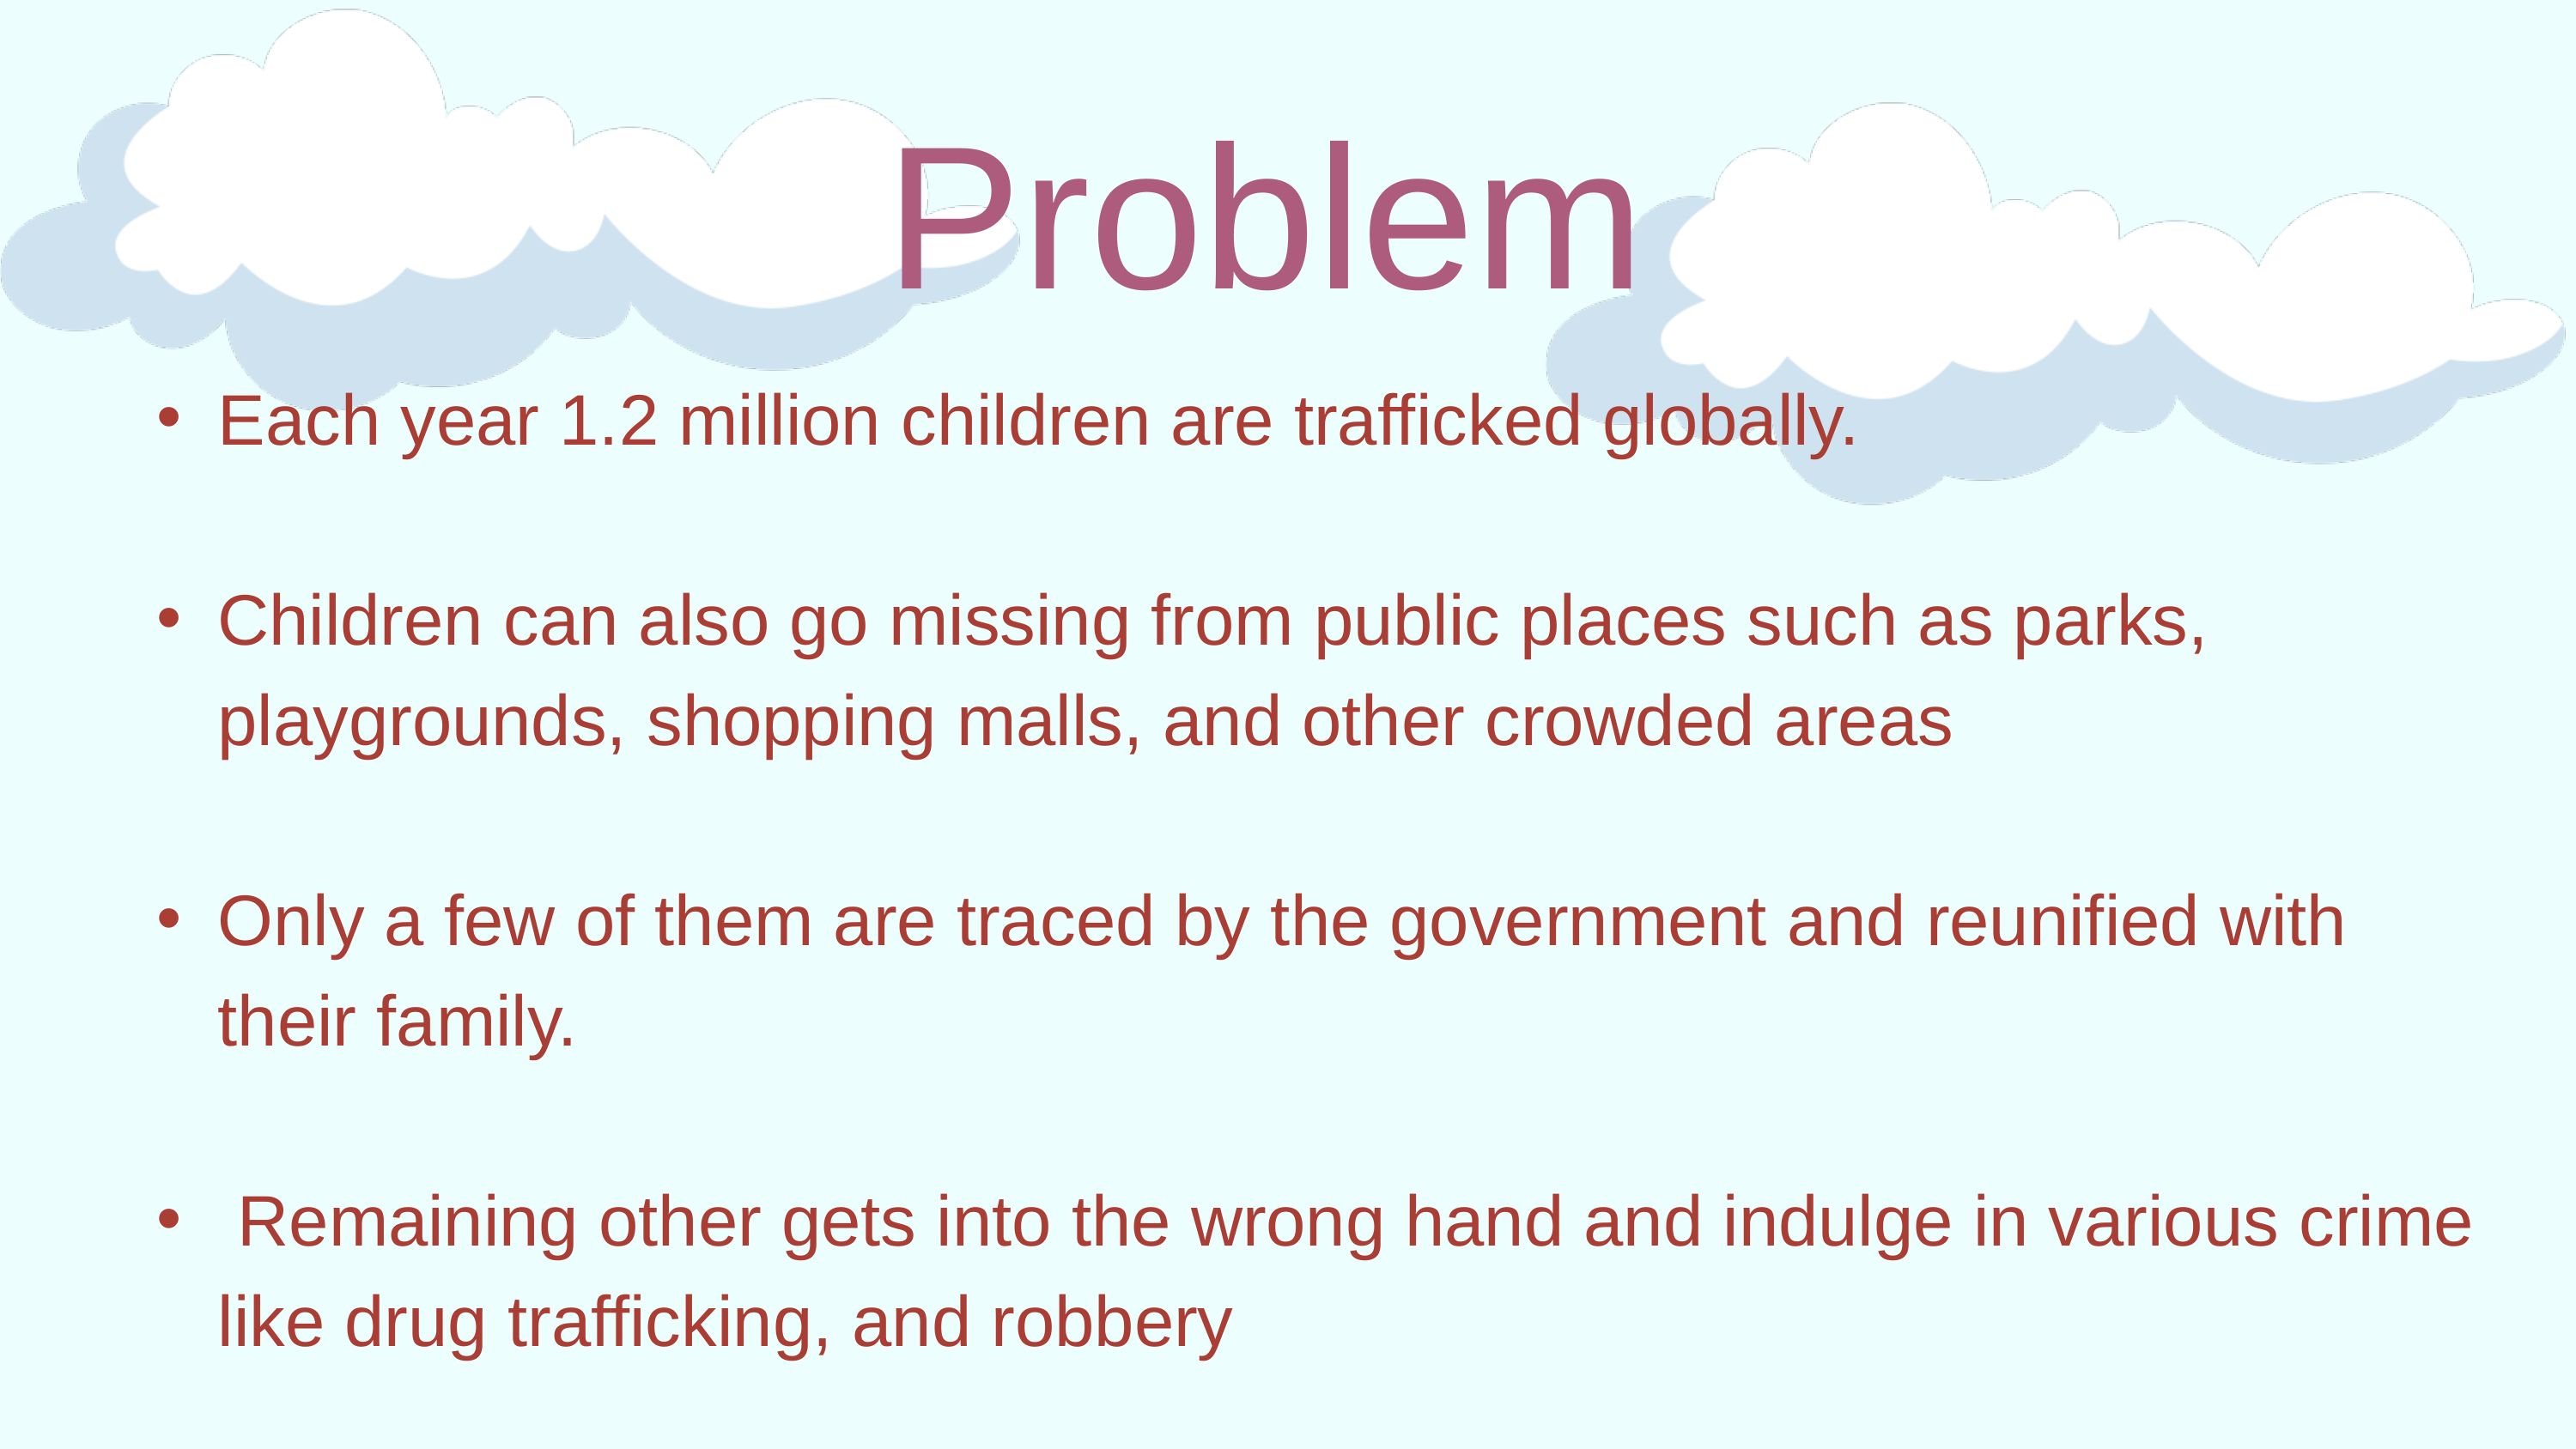

Problem
Each year 1.2 million children are trafficked globally.

Children can also go missing from public places such as parks, playgrounds, shopping malls, and other crowded areas

Only a few of them are traced by the government and reunified with their family.

 Remaining other gets into the wrong hand and indulge in various crime like drug trafficking, and robbery